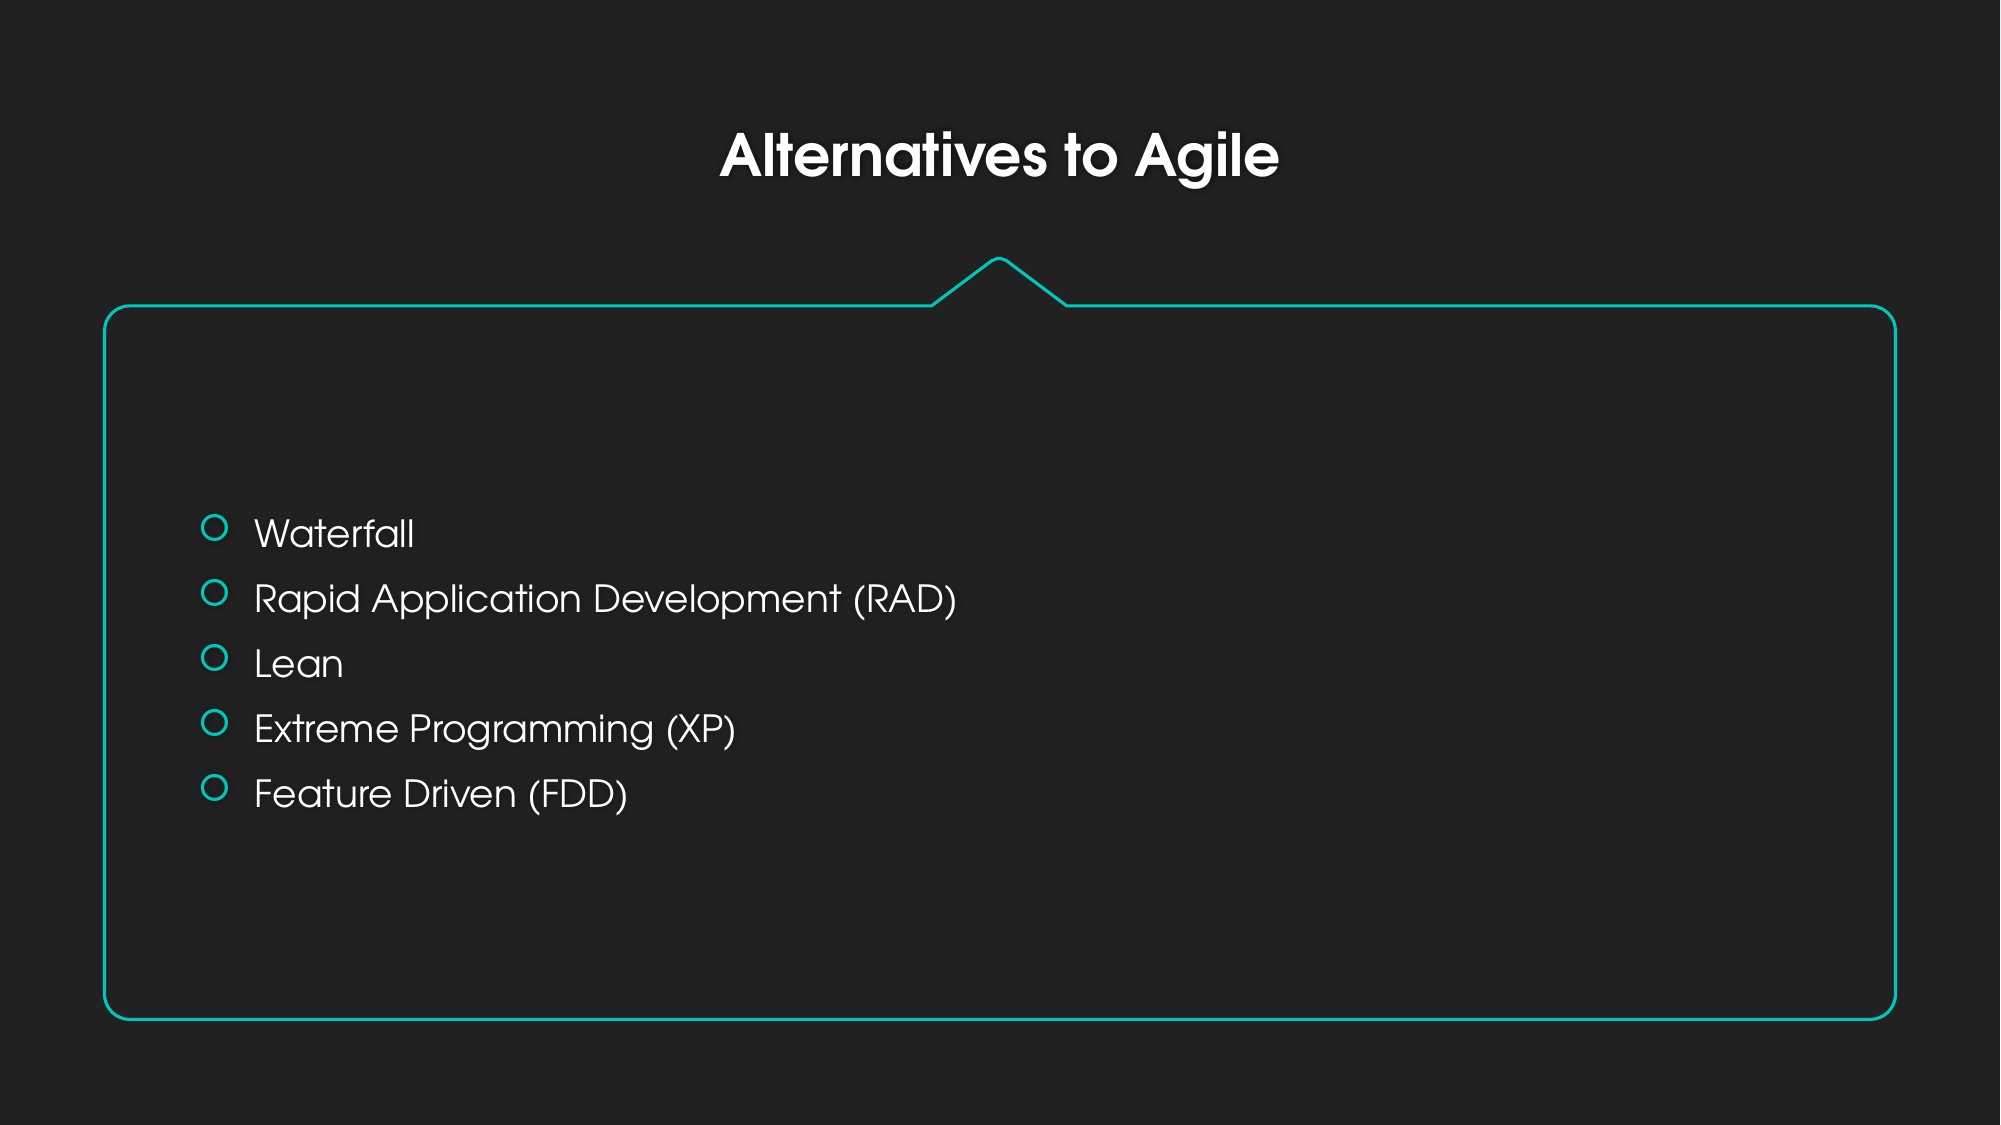

# Alternatives to Agile

Waterfall
Rapid Application Development (RAD)
Lean
Extreme Programming (XP)
Feature Driven (FDD)